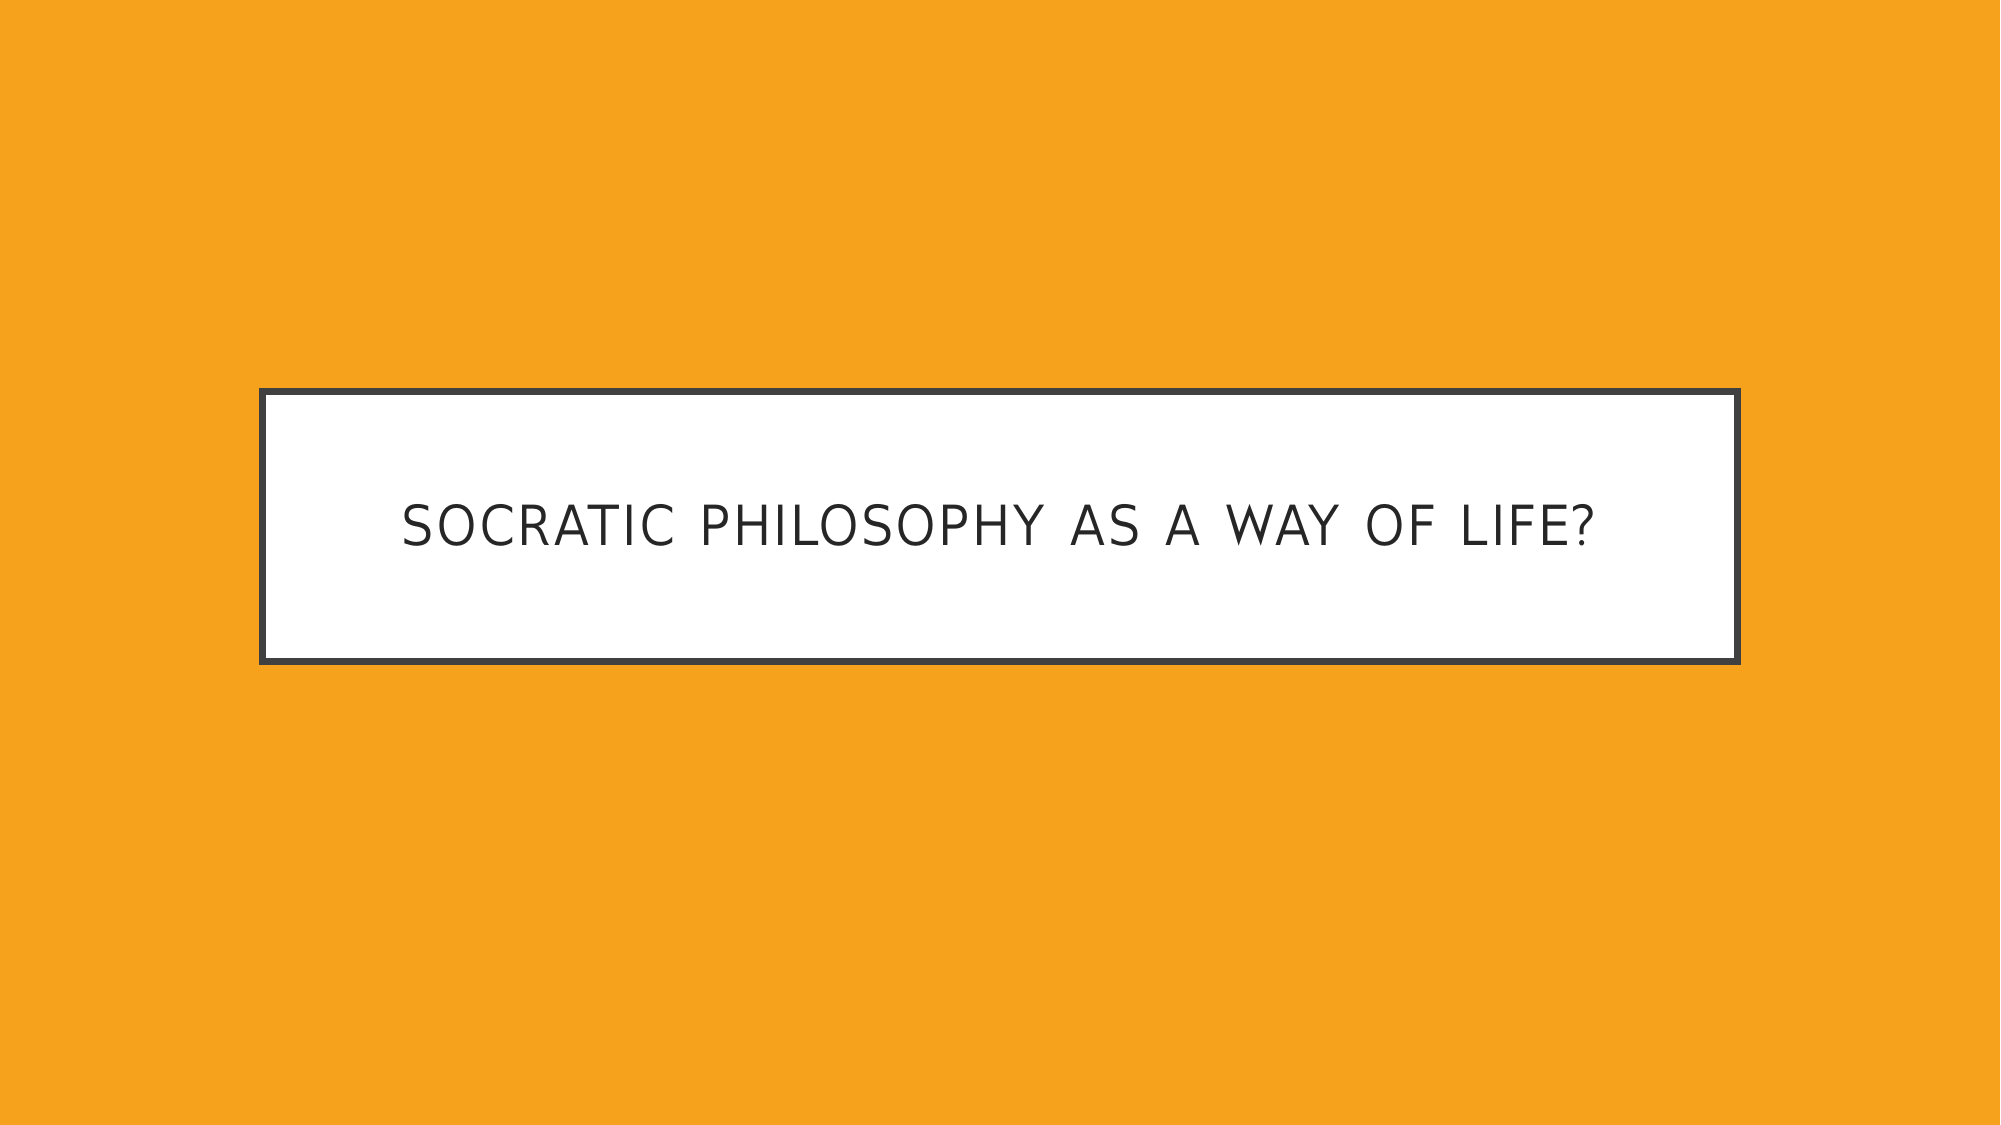

# Socratic philosophy as a way of life?